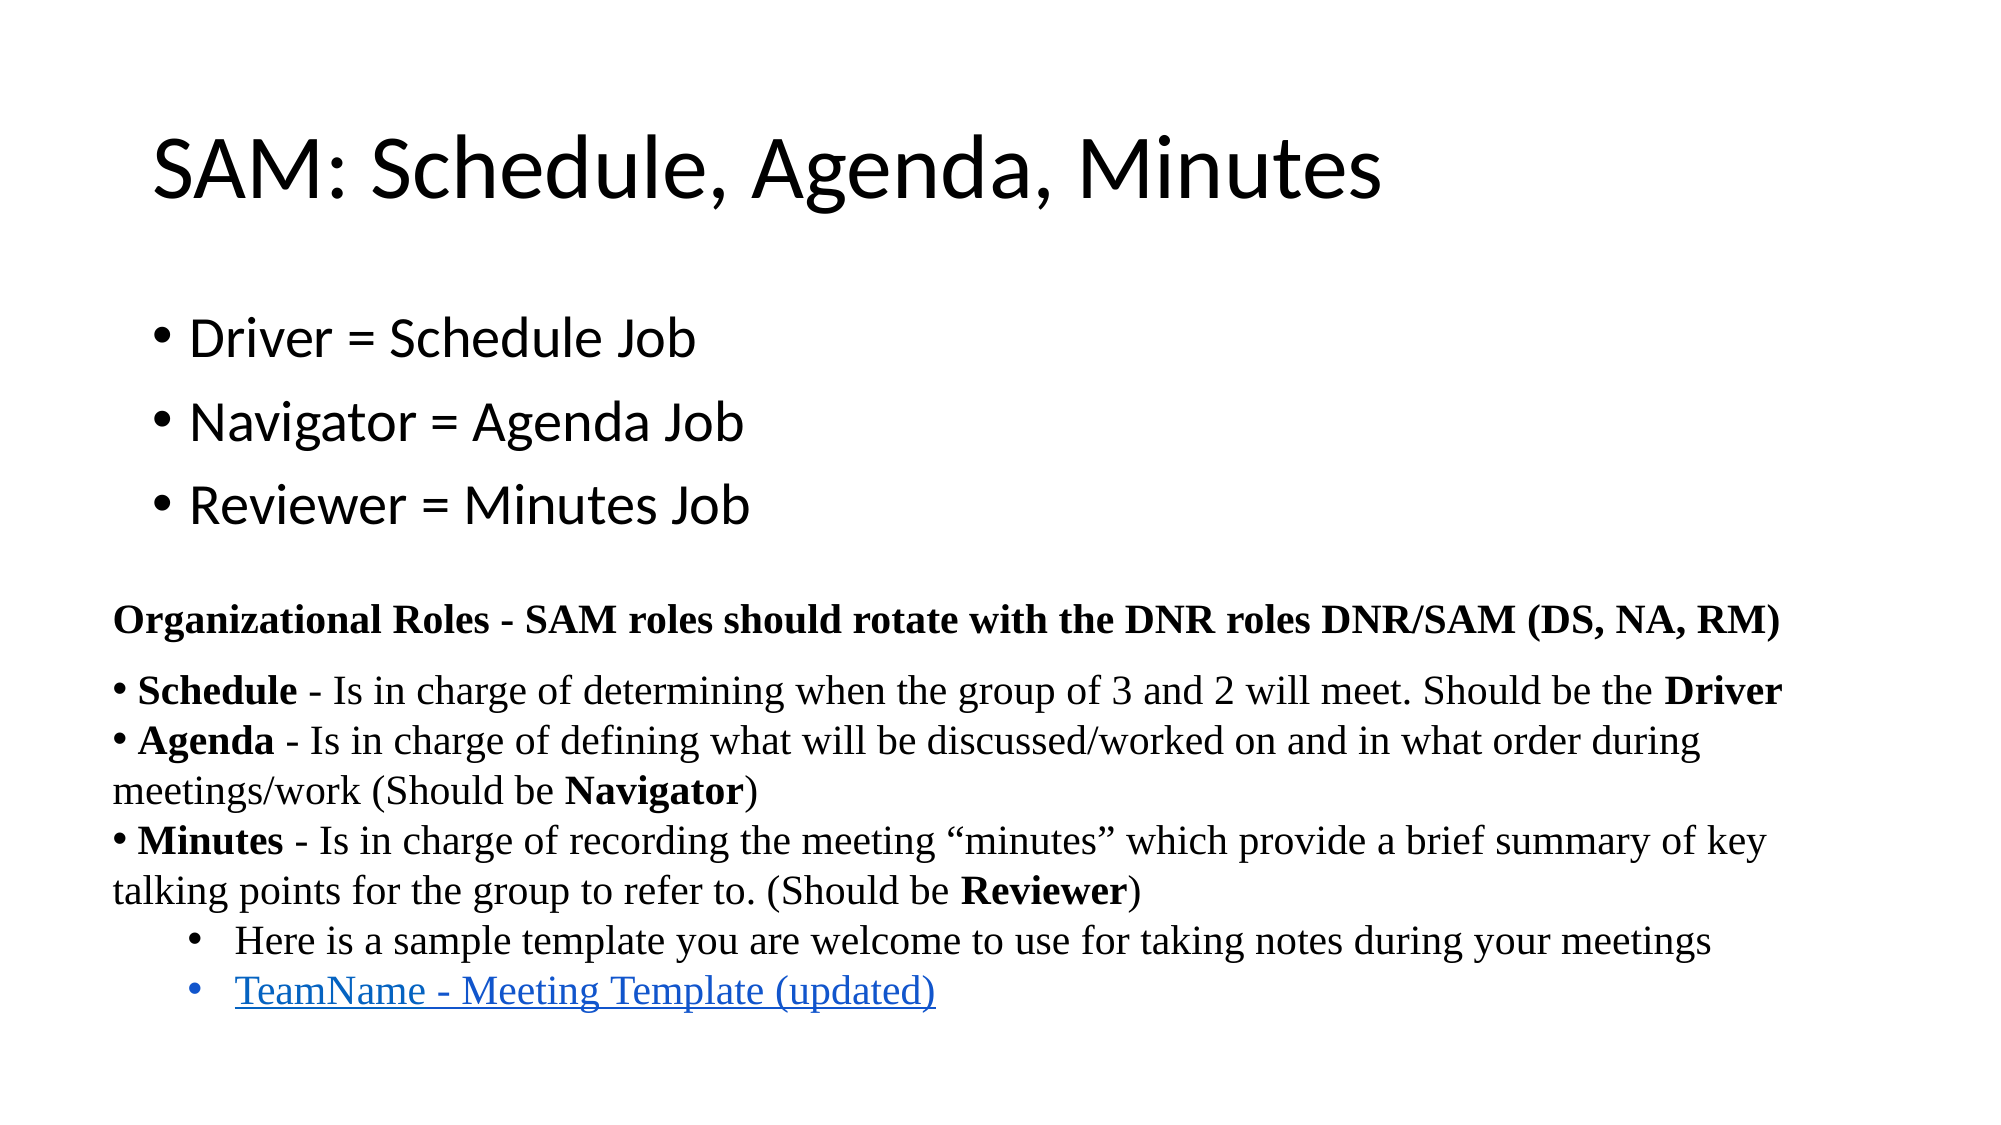

# SAM: Schedule, Agenda, Minutes
Driver = Schedule Job
Navigator = Agenda Job
Reviewer = Minutes Job
Organizational Roles - SAM roles should rotate with the DNR roles DNR/SAM (DS, NA, RM)
 Schedule - Is in charge of determining when the group of 3 and 2 will meet. Should be the Driver
 Agenda - Is in charge of defining what will be discussed/worked on and in what order during meetings/work (Should be Navigator)
 Minutes - Is in charge of recording the meeting “minutes” which provide a brief summary of key talking points for the group to refer to. (Should be Reviewer)
Here is a sample template you are welcome to use for taking notes during your meetings
TeamName - Meeting Template (updated)